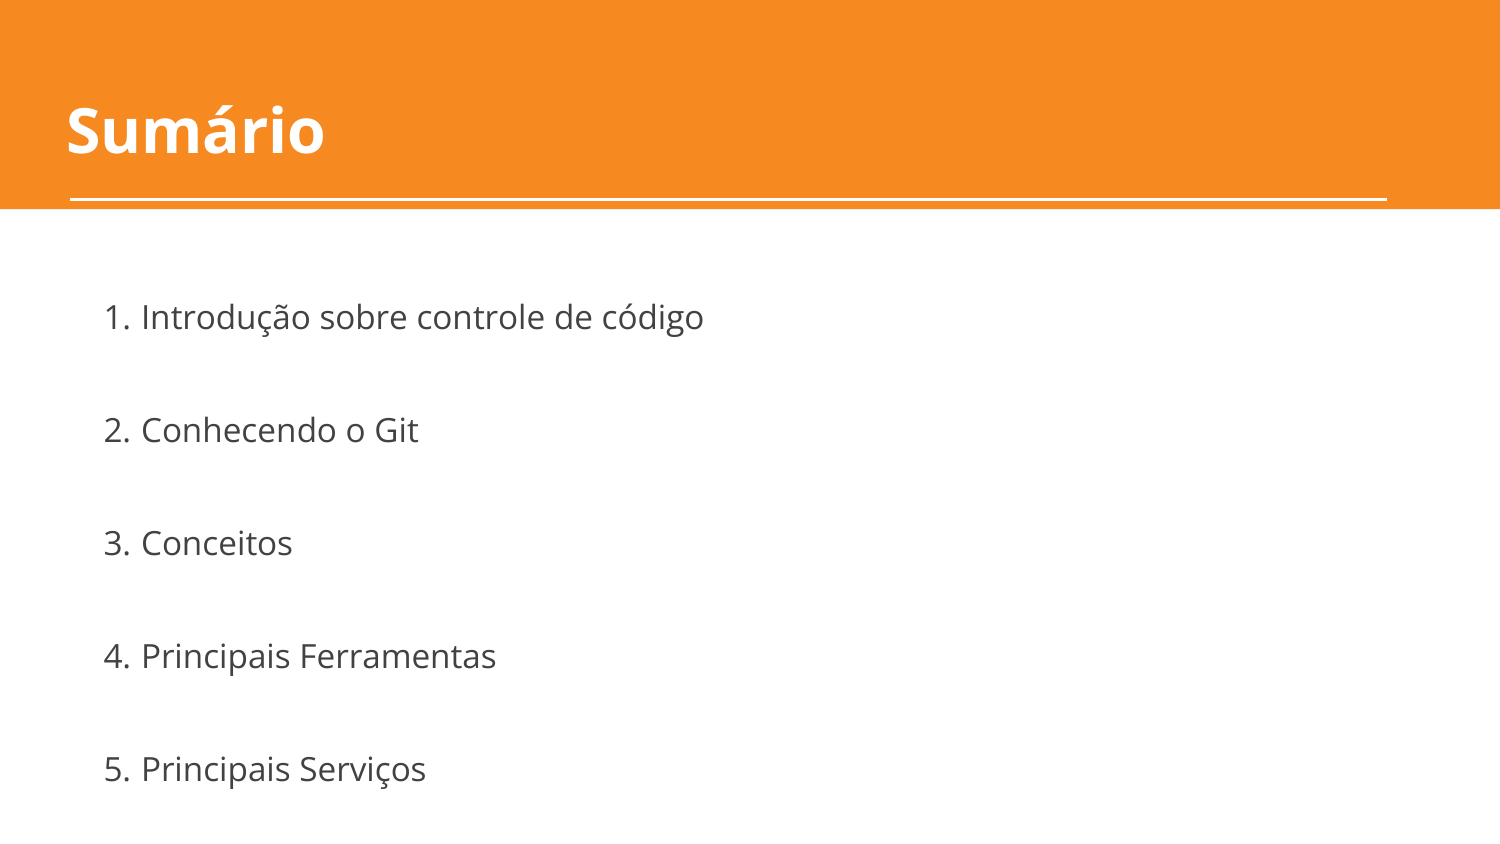

# Sumário
Introdução sobre controle de código
Conhecendo o Git
Conceitos
Principais Ferramentas
Principais Serviços
Mão na massa
Boas práticas